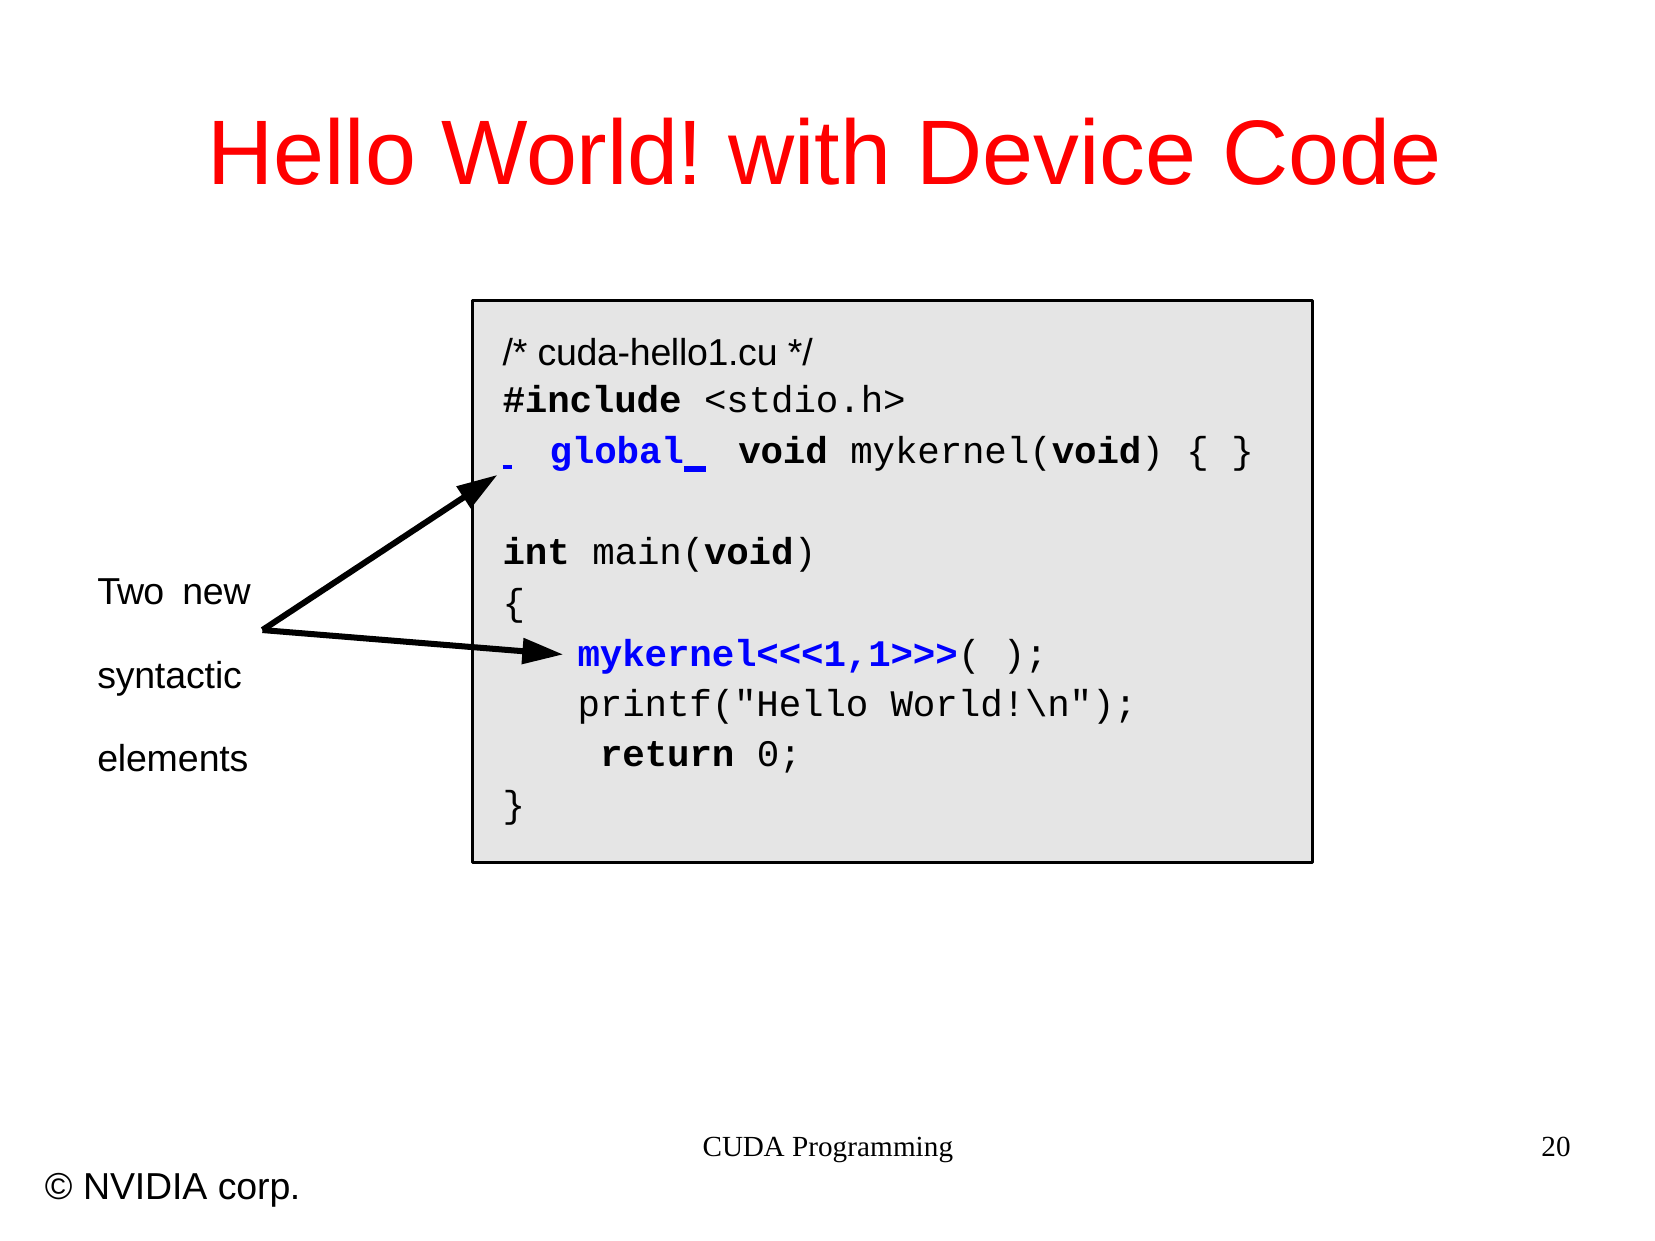

# Hello World! with Device Code

/* cuda-hello1.cu */
#include <stdio.h>
 	global 	void mykernel(void) { }

int main(void)
{
mykernel<<<1,1>>>( );  printf("Hello World!\n");  return 0;
}
Two new  syntactic  elements

CUDA Programming
20
© NVIDIA corp.